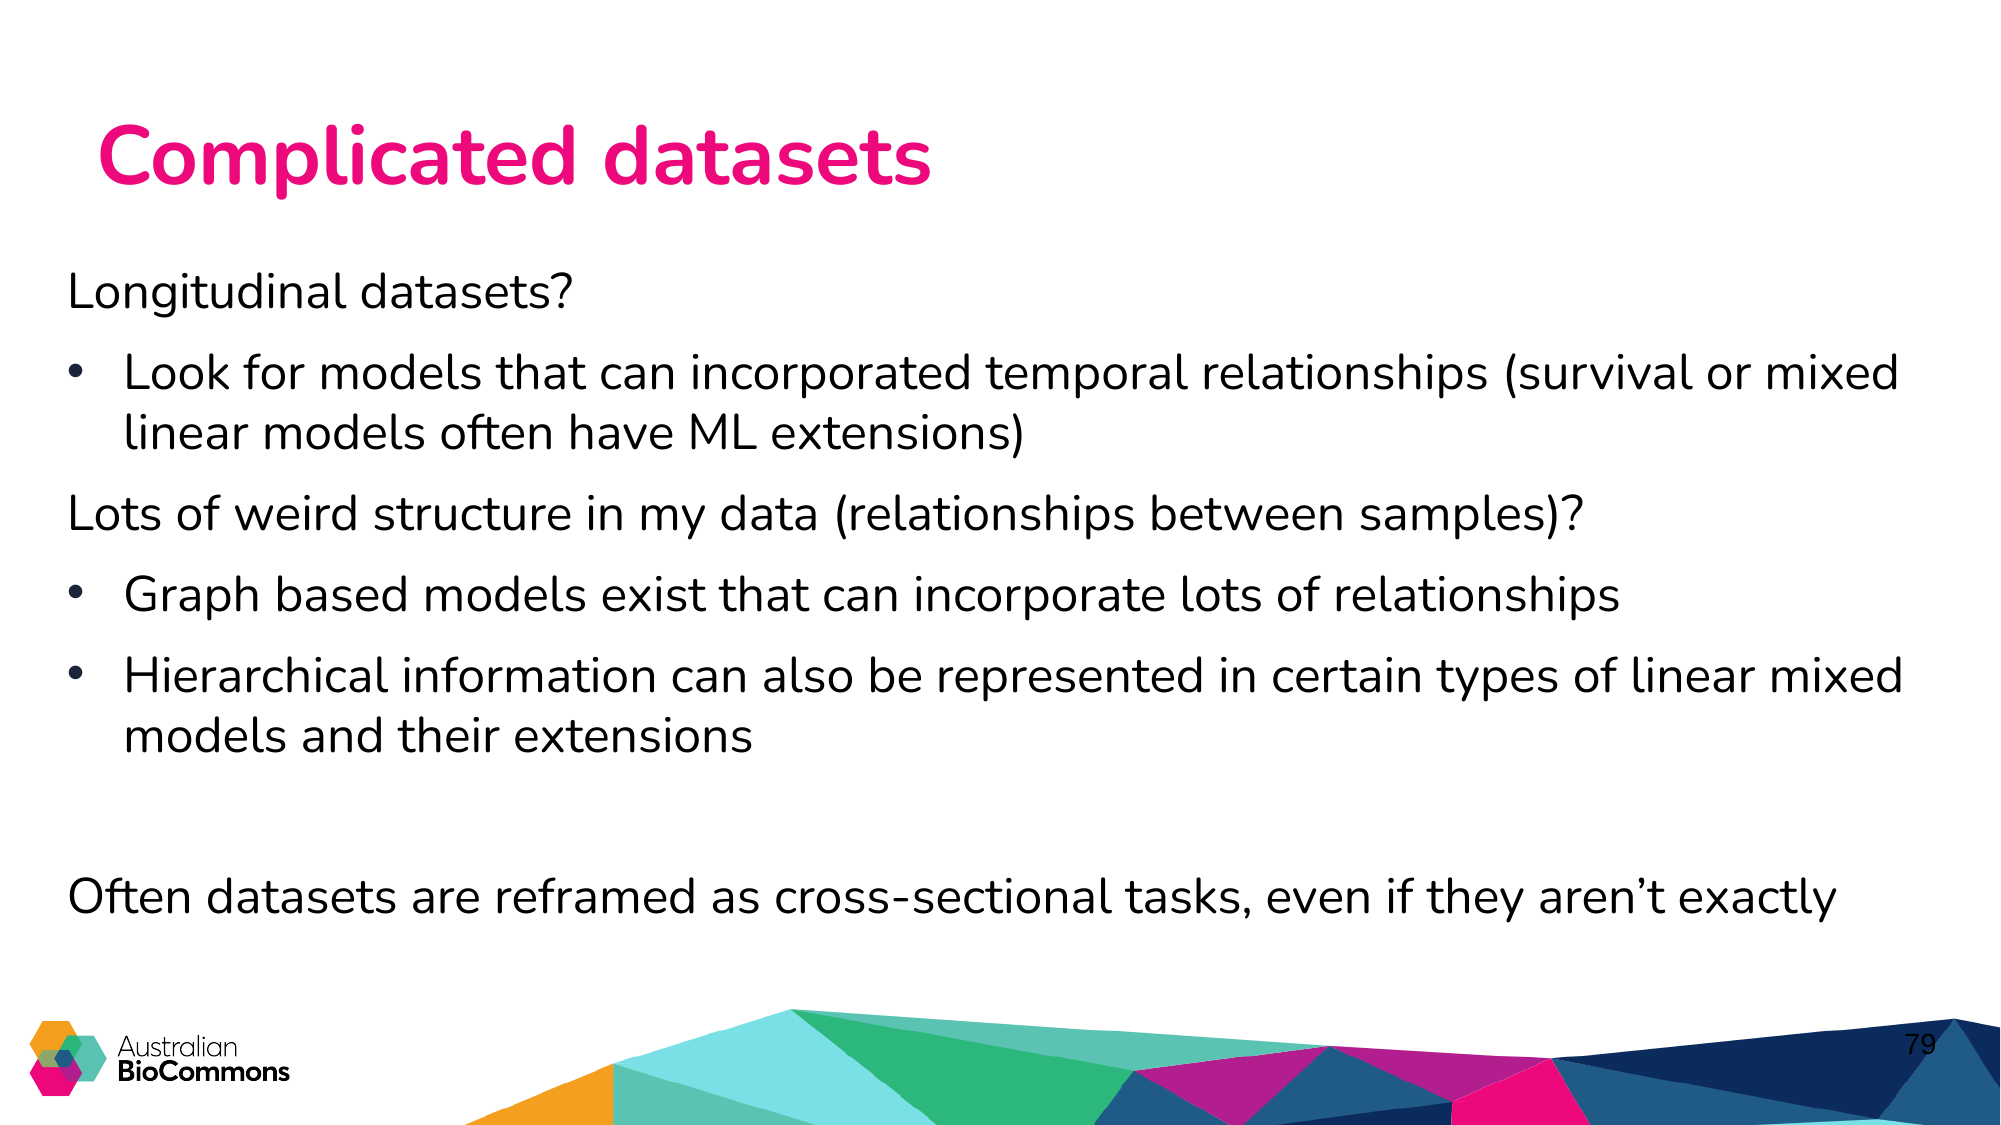

# Complicated datasets
Longitudinal datasets?
Look for models that can incorporated temporal relationships (survival or mixed linear models often have ML extensions)
Lots of weird structure in my data (relationships between samples)?
Graph based models exist that can incorporate lots of relationships
Hierarchical information can also be represented in certain types of linear mixed models and their extensions

Often datasets are reframed as cross-sectional tasks, even if they aren’t exactly

79